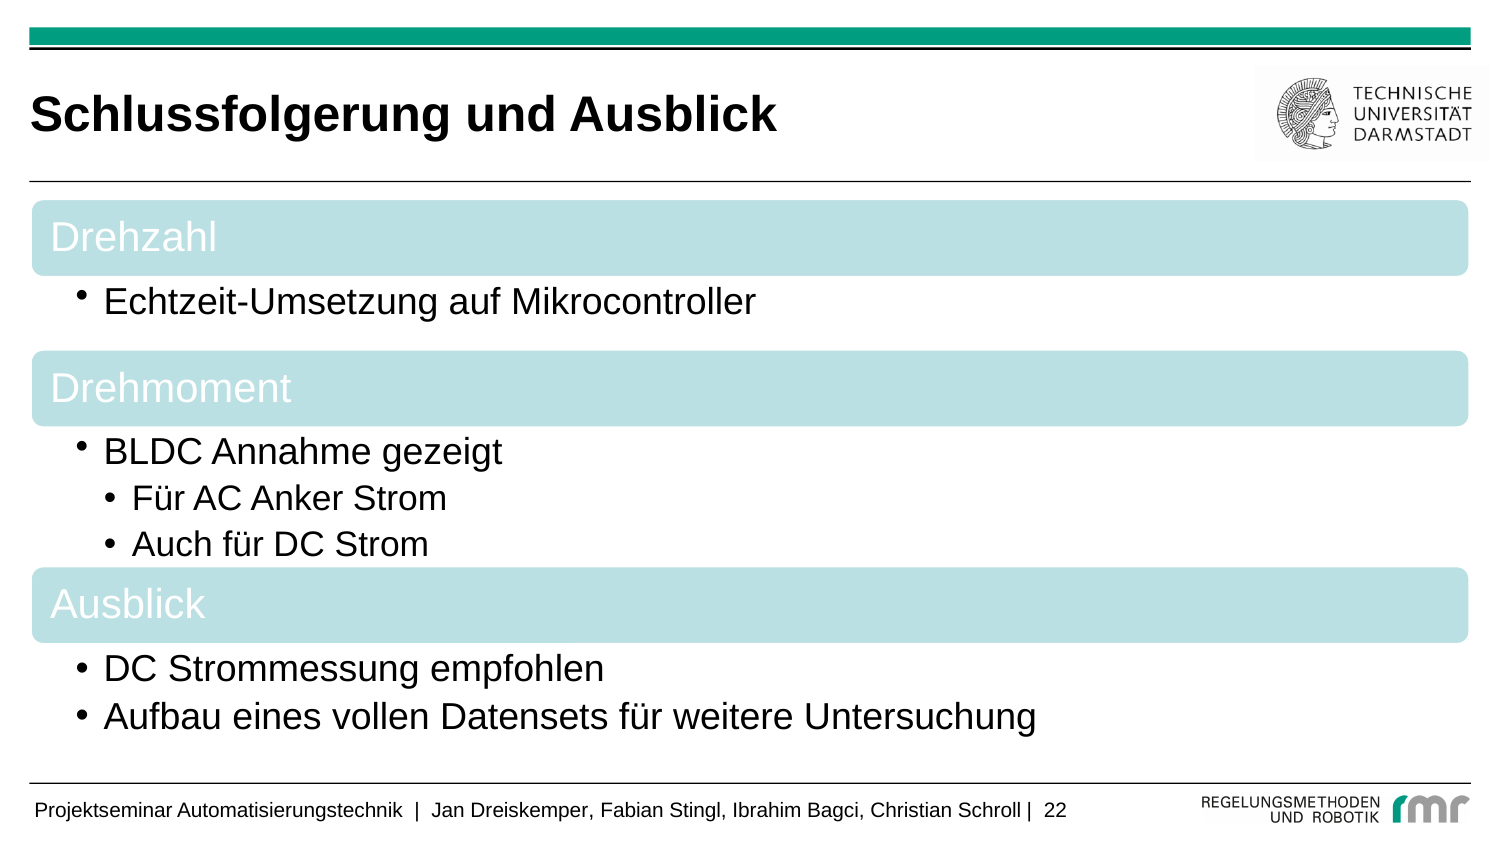

# Schlussfolgerung und Ausblick
Drehzahl
Echtzeit-Umsetzung auf Mikrocontroller
Drehmoment
BLDC Annahme gezeigt
Für AC Anker Strom
Auch für DC Strom
Ausblick
DC Strommessung empfohlen
Aufbau eines vollen Datensets für weitere Untersuchung